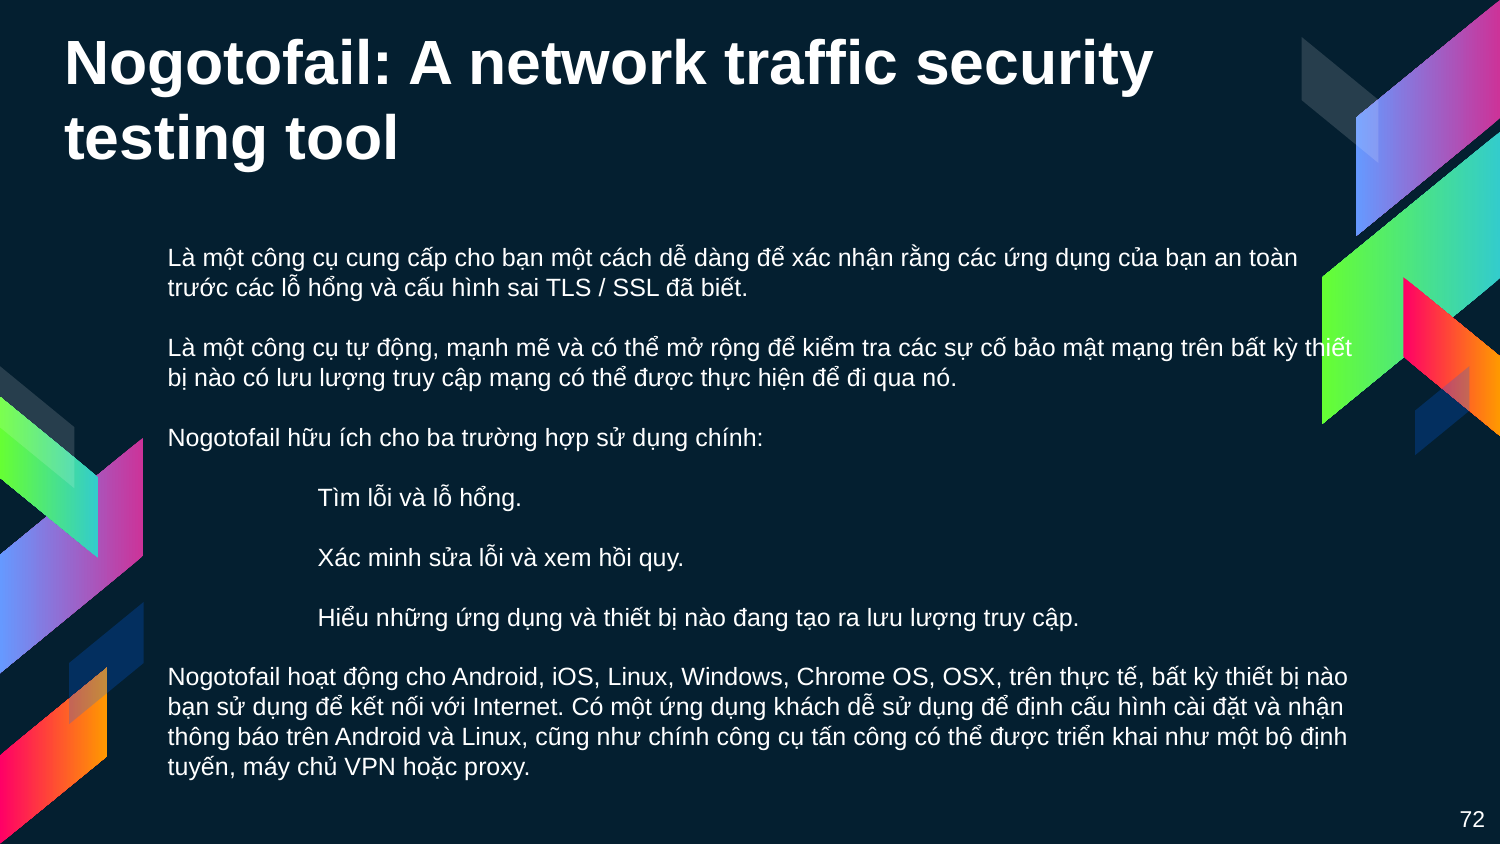

Nogotofail: A network traffic security testing tool
Là một công cụ cung cấp cho bạn một cách dễ dàng để xác nhận rằng các ứng dụng của bạn an toàn trước các lỗ hổng và cấu hình sai TLS / SSL đã biết.

Là một công cụ tự động, mạnh mẽ và có thể mở rộng để kiểm tra các sự cố bảo mật mạng trên bất kỳ thiết bị nào có lưu lượng truy cập mạng có thể được thực hiện để đi qua nó.

Nogotofail hữu ích cho ba trường hợp sử dụng chính:

	Tìm lỗi và lỗ hổng.

	Xác minh sửa lỗi và xem hồi quy.

	Hiểu những ứng dụng và thiết bị nào đang tạo ra lưu lượng truy cập.

Nogotofail hoạt động cho Android, iOS, Linux, Windows, Chrome OS, OSX, trên thực tế, bất kỳ thiết bị nào bạn sử dụng để kết nối với Internet. Có một ứng dụng khách dễ sử dụng để định cấu hình cài đặt và nhận thông báo trên Android và Linux, cũng như chính công cụ tấn công có thể được triển khai như một bộ định tuyến, máy chủ VPN hoặc proxy.
72